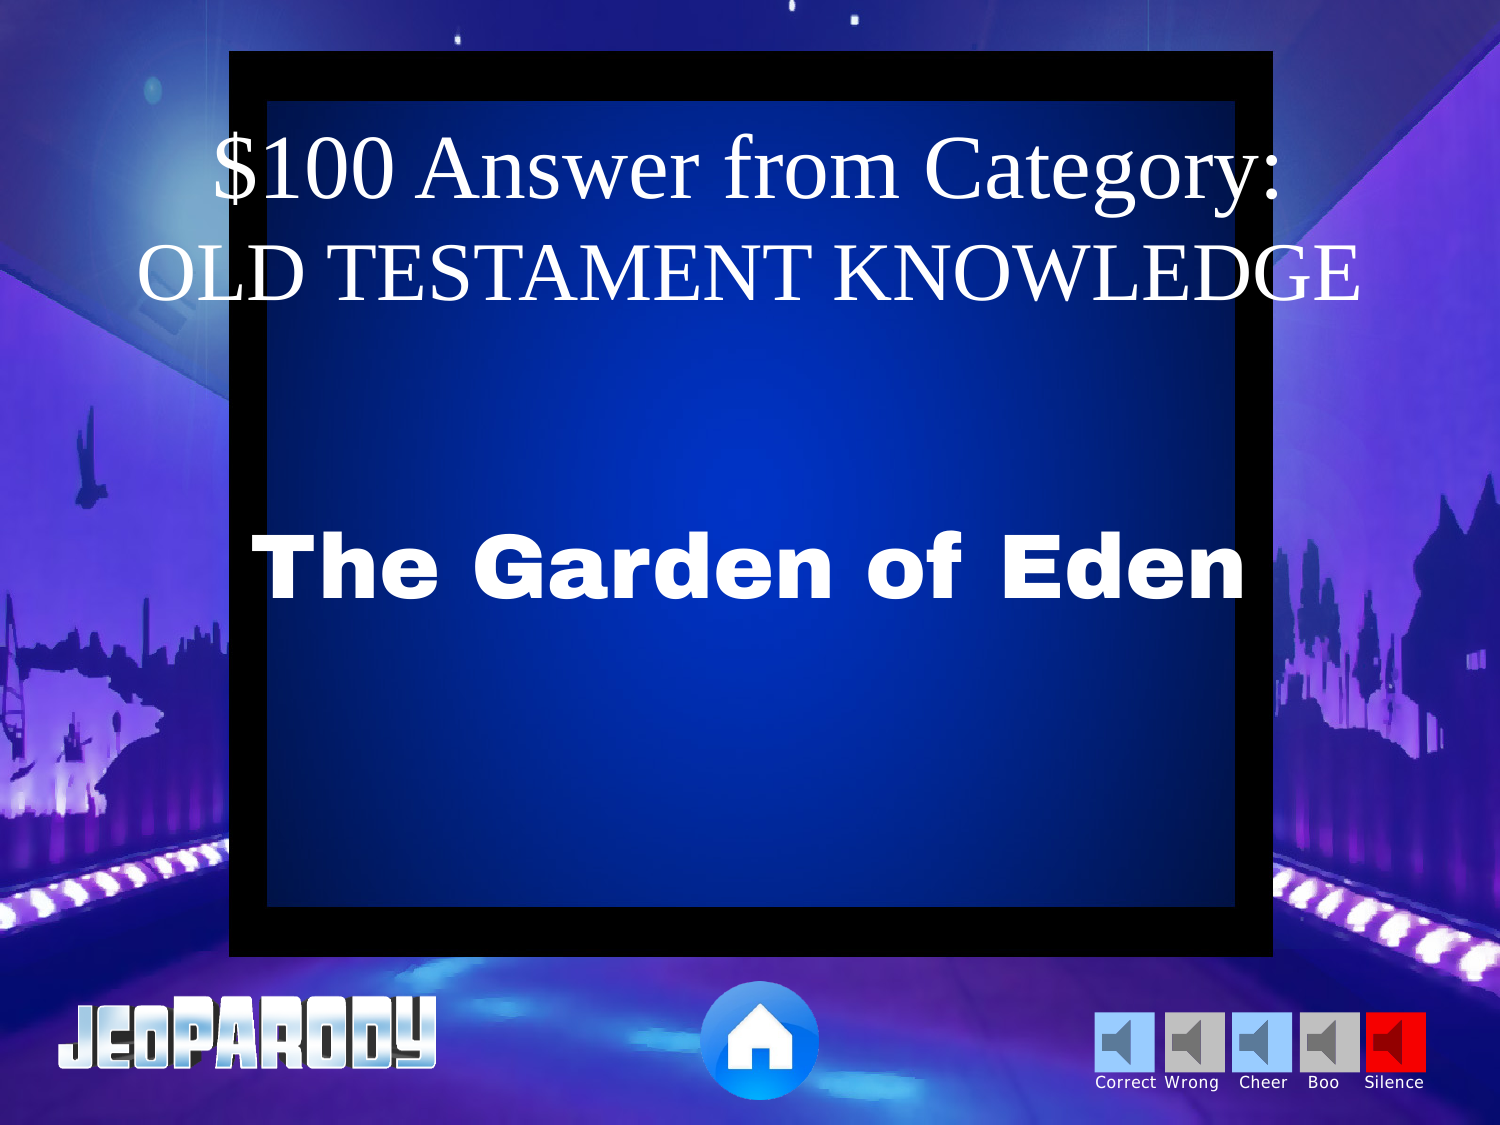

$100 Answer from Category: OLD TESTAMENT KNOWLEDGE
The Garden of Eden